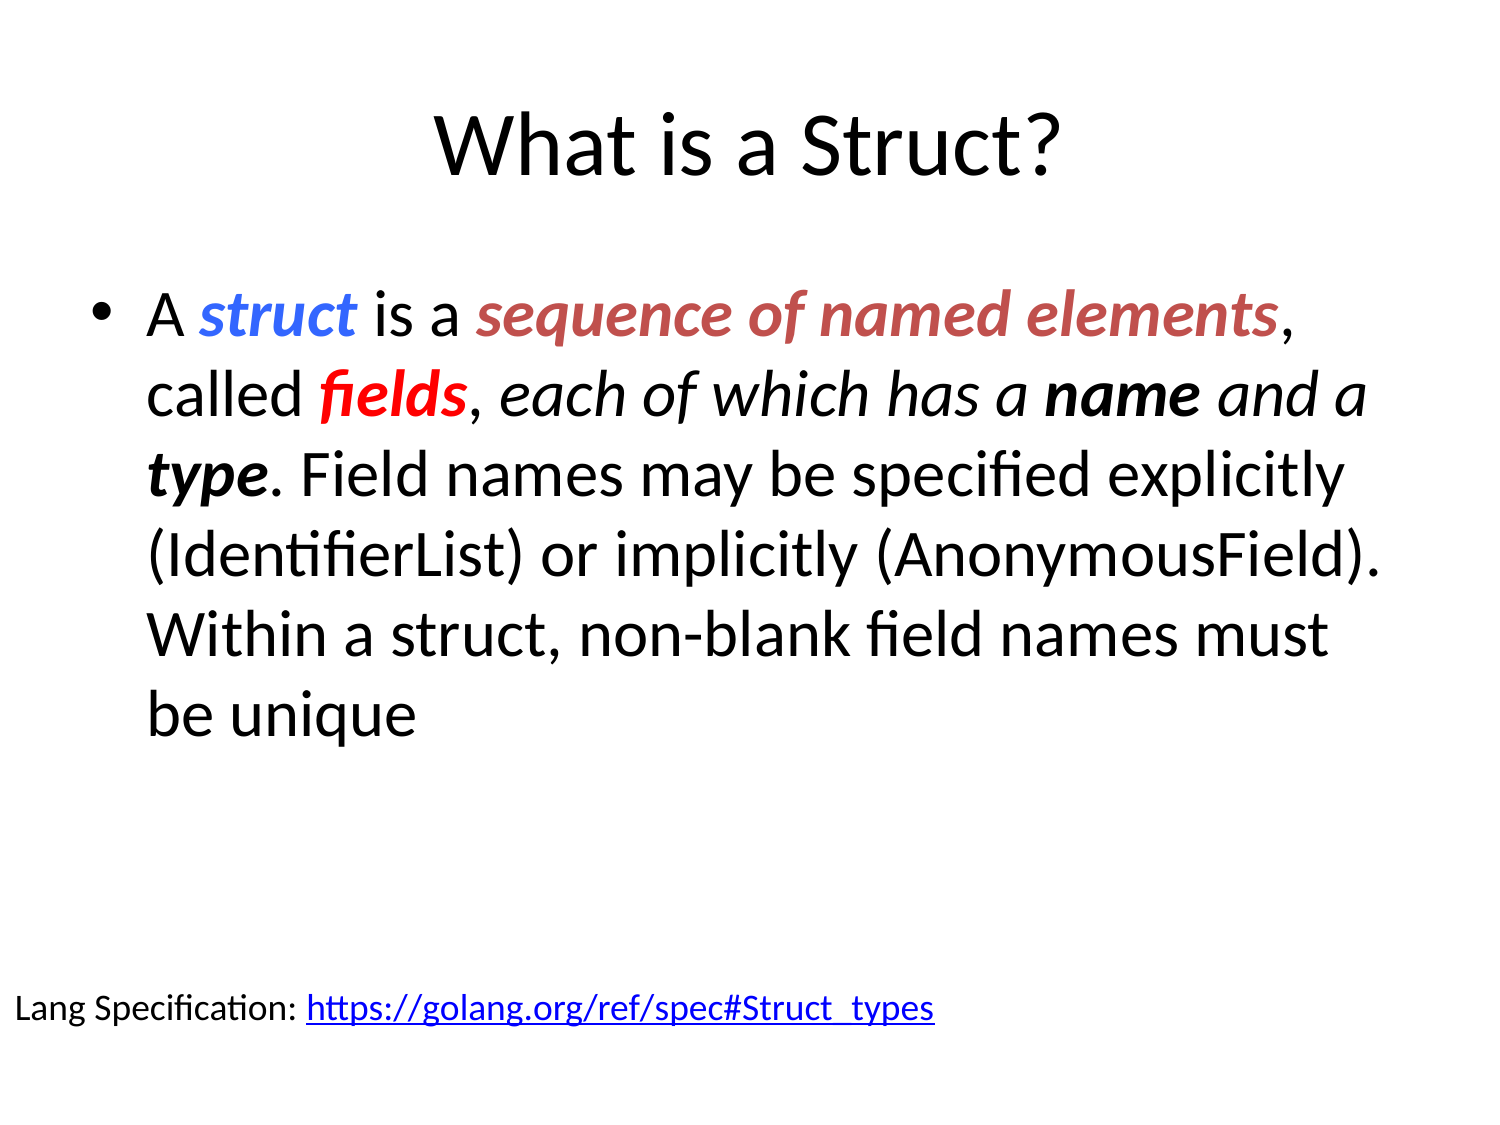

# What is a Struct?
A struct is a sequence of named elements, called fields, each of which has a name and a type. Field names may be specified explicitly (IdentifierList) or implicitly (AnonymousField). Within a struct, non-blank field names must be unique
Lang Specification: https://golang.org/ref/spec#Struct_types